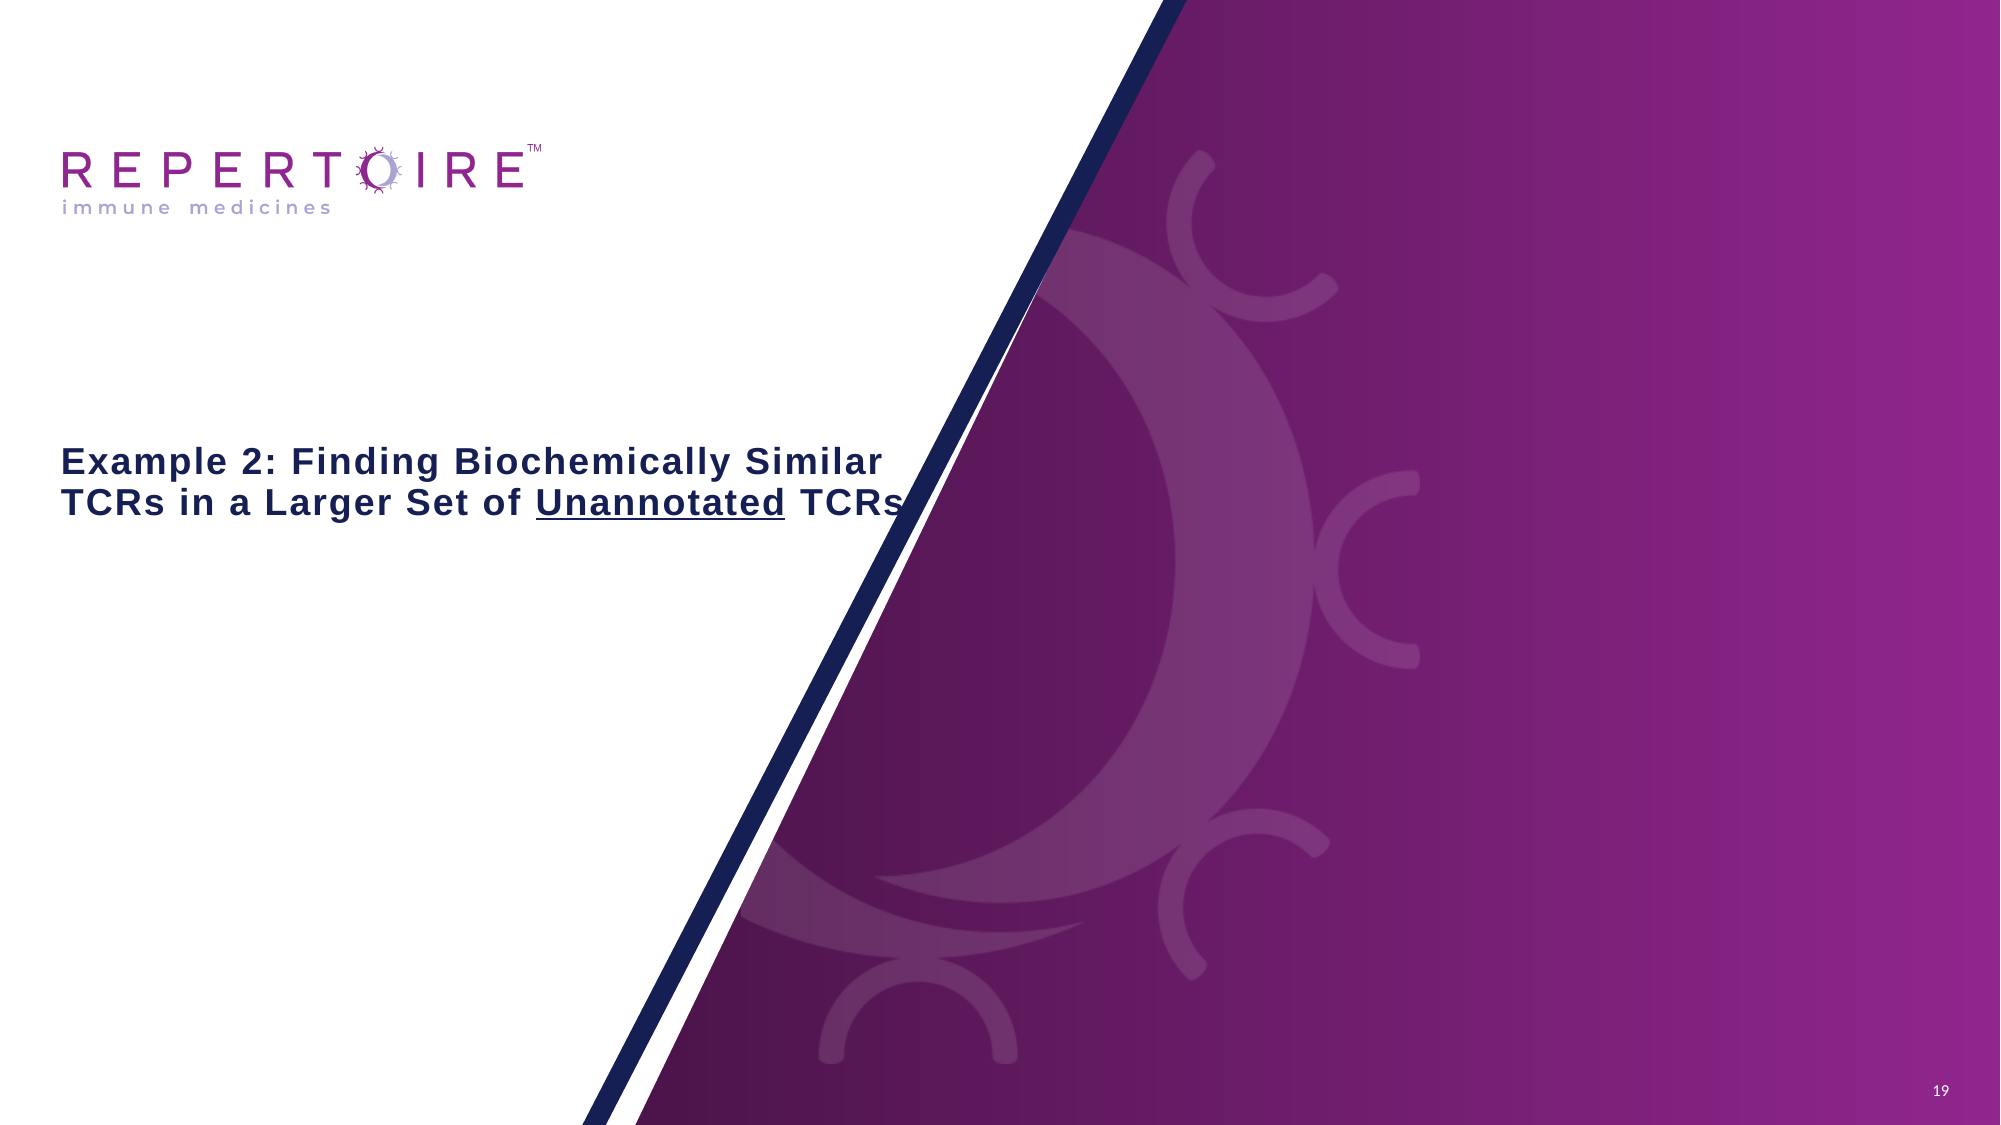

# Example 2: Finding Biochemically Similar TCRs in a Larger Set of Unannotated TCRs
19